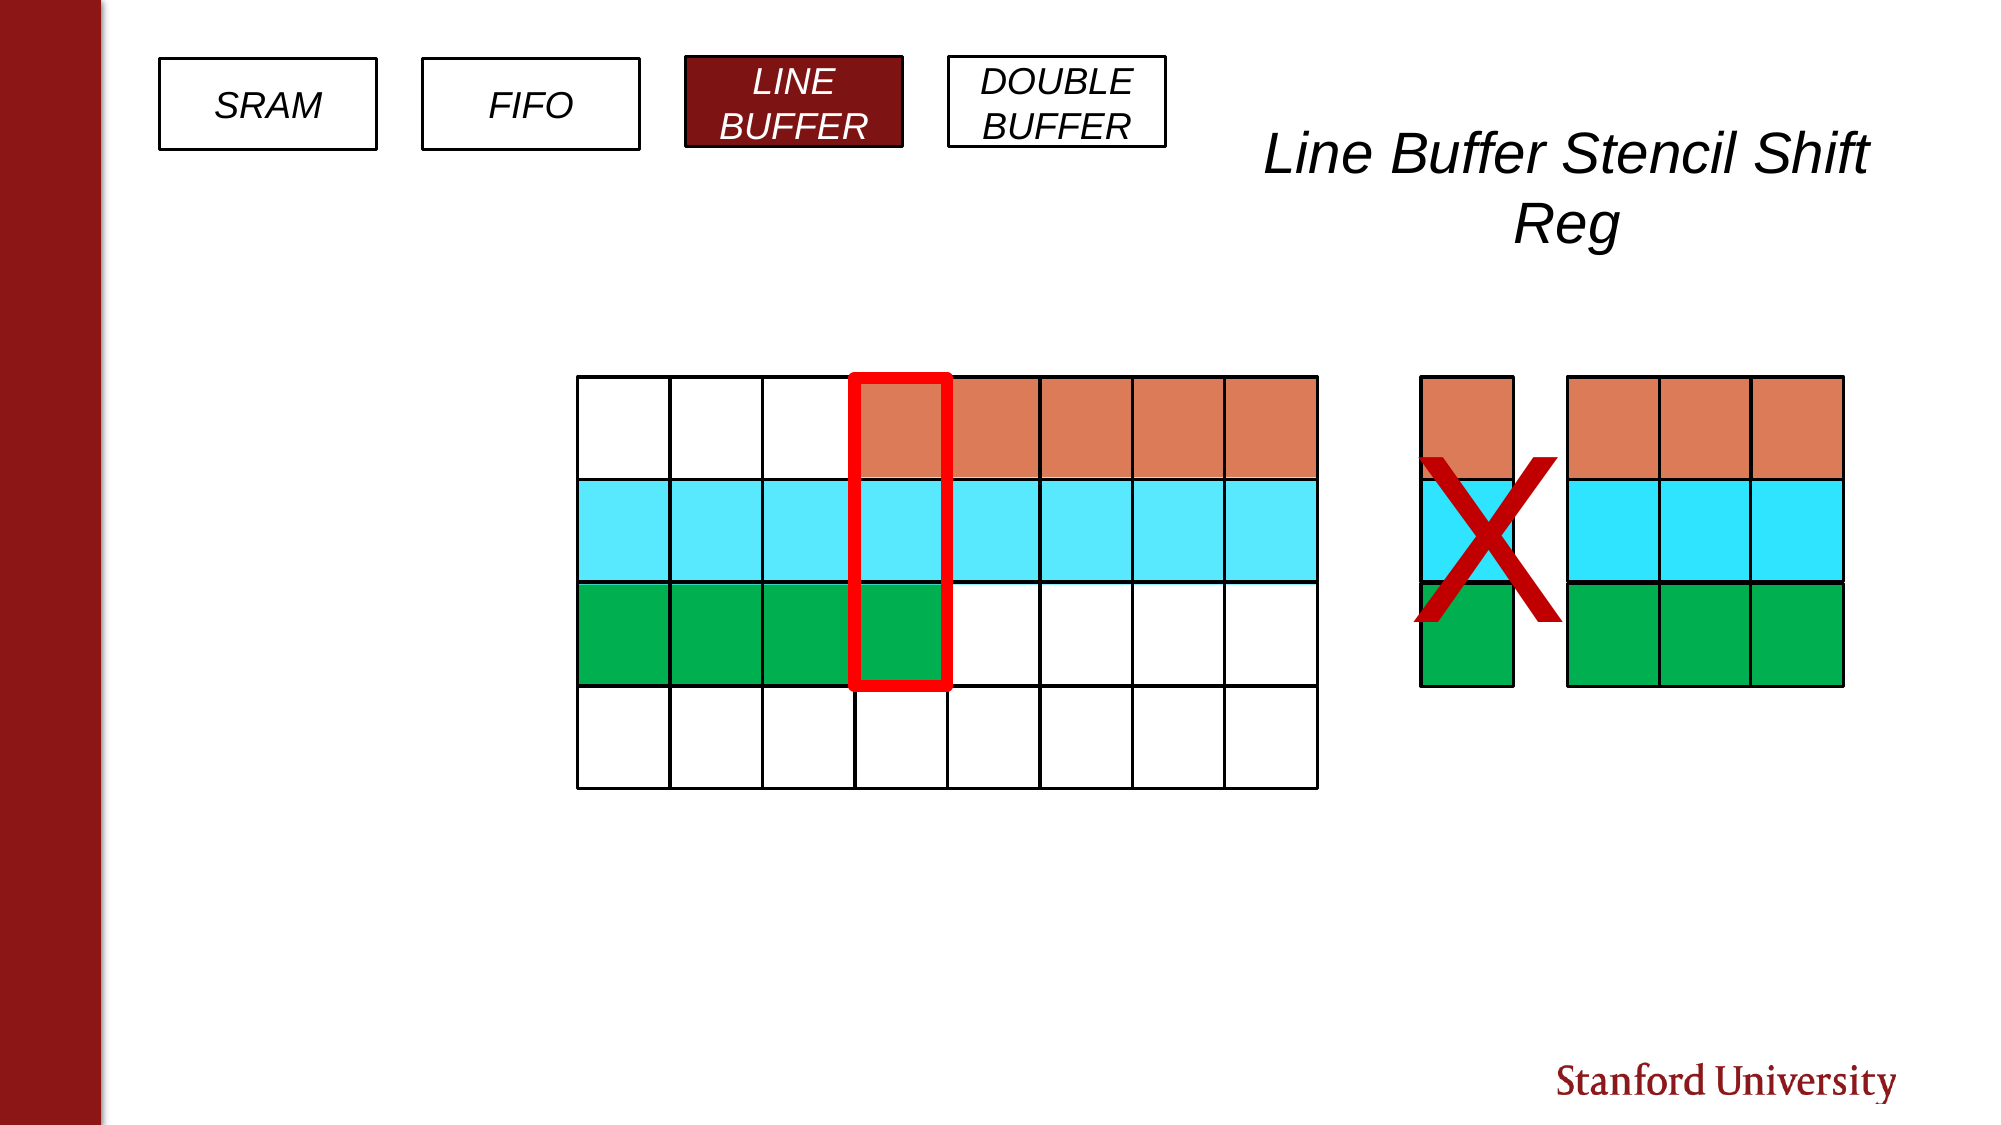

DOUBLE
BUFFER
LINE
BUFFER
SRAM
FIFO
Line Buffer Stencil Shift Reg

X